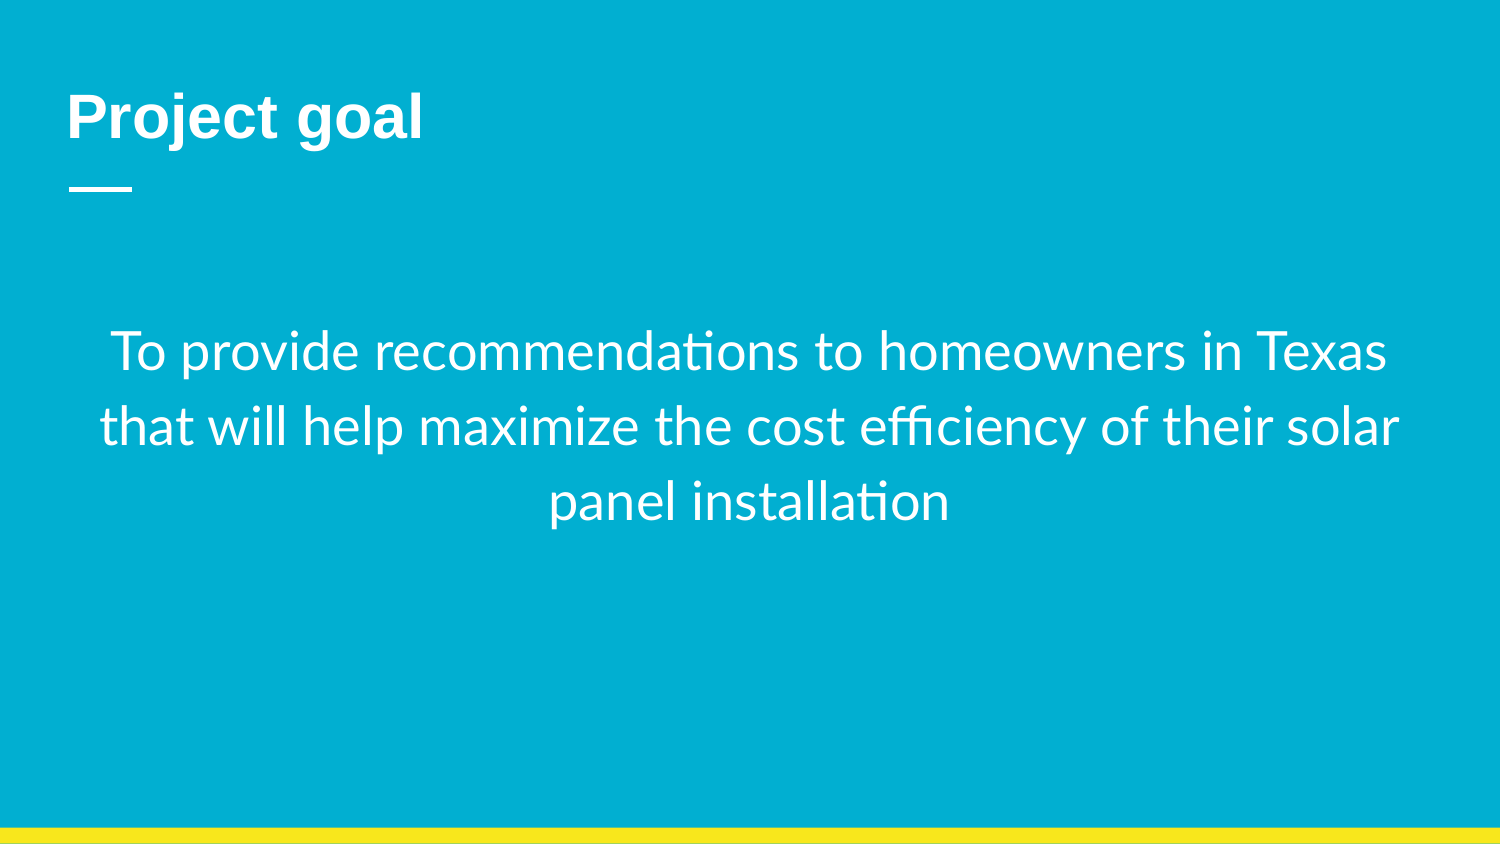

# Project goal
To provide recommendations to homeowners in Texas that will help maximize the cost efficiency of their solar panel installation